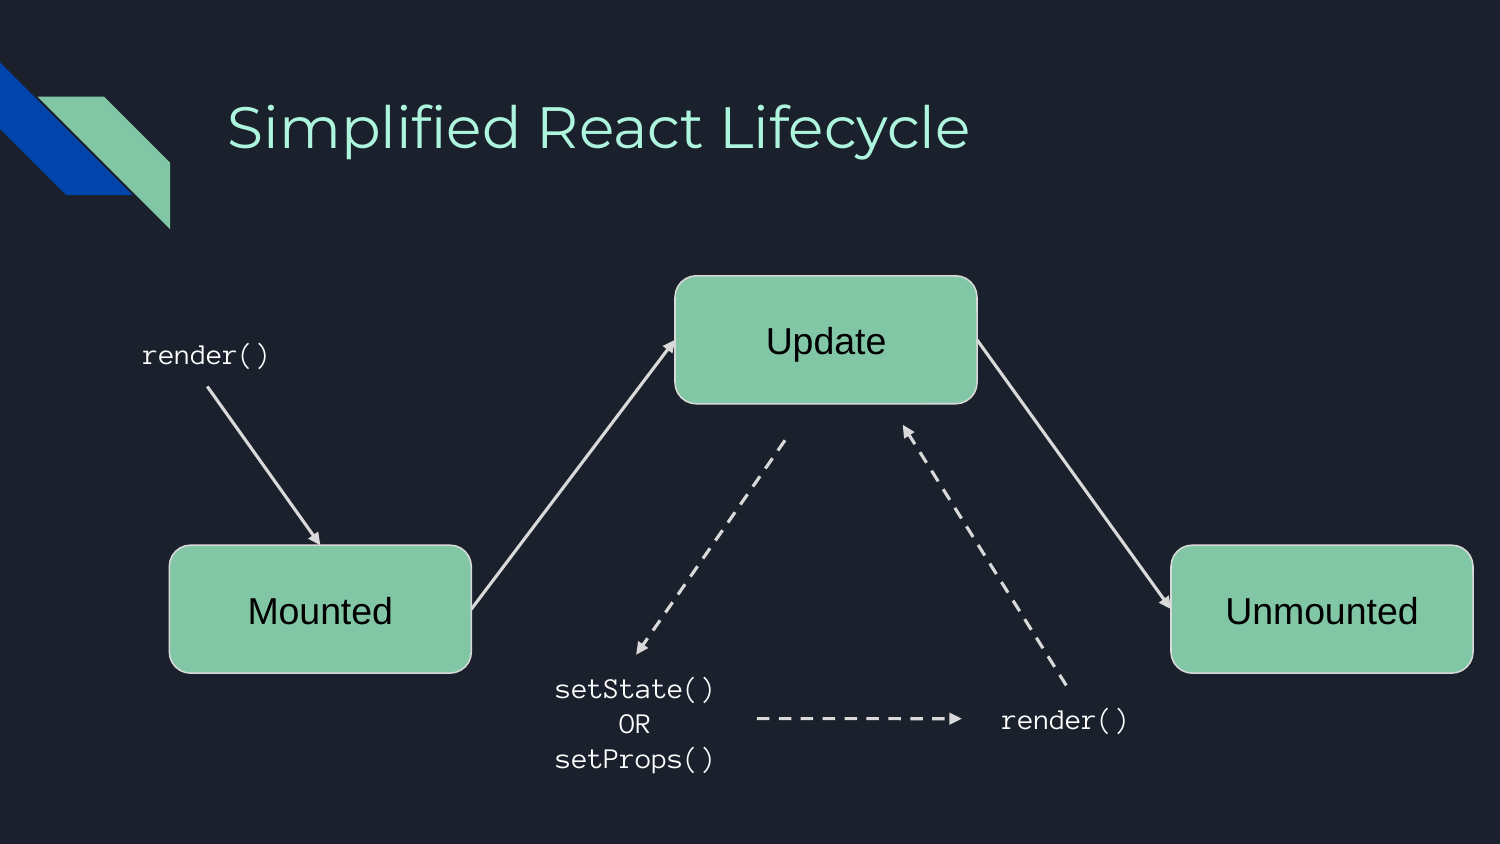

# Simplified React Lifecycle
Update
render()
Mounted
setState()
OR
setProps()
render()
Unmounted